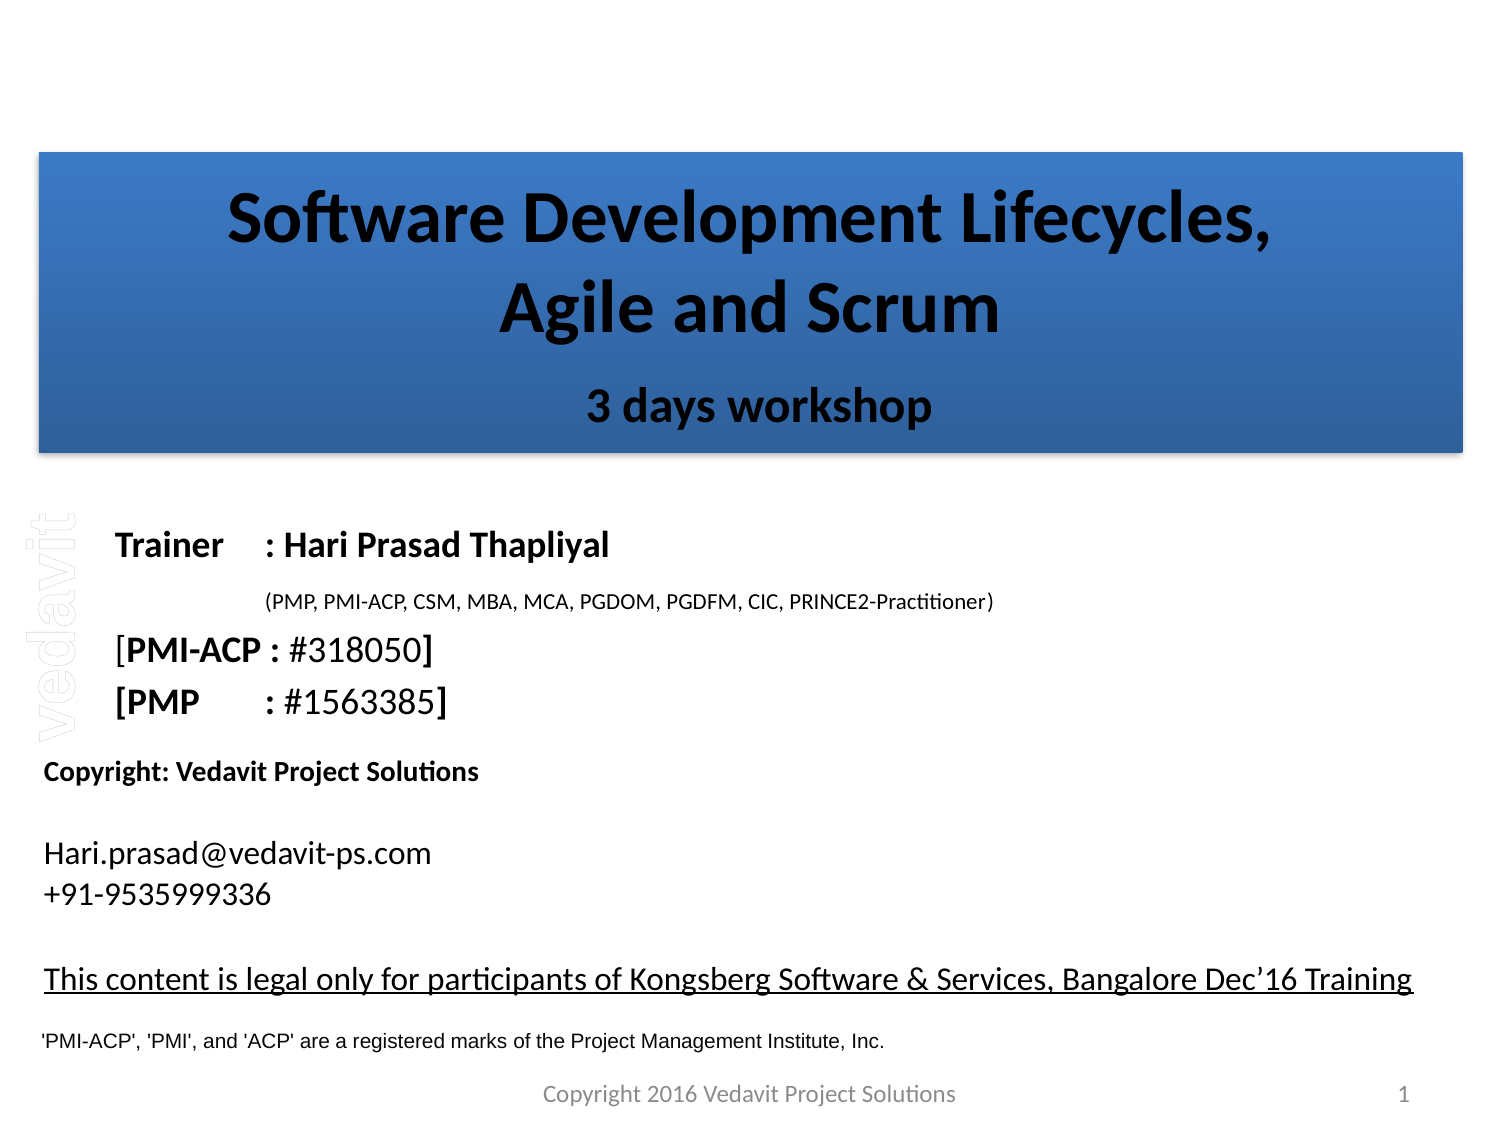

Software Development Lifecycles,
Agile and Scrum
 3 days workshop
Trainer	: Hari Prasad Thapliyal
	(PMP, PMI-ACP, CSM, MBA, MCA, PGDOM, PGDFM, CIC, PRINCE2-Practitioner)
[PMI-ACP : #318050]
[PMP 	: #1563385]
Copyright: Vedavit Project Solutions

Hari.prasad@vedavit-ps.com
+91-9535999336

This content is legal only for participants of Kongsberg Software & Services, Bangalore Dec’16 Training
'PMI-ACP', 'PMI', and 'ACP' are a registered marks of the Project Management Institute, Inc.
'PMI-ACP', 'PMI', and 'ACP' are a registered marks of the Project Management Institute, Inc.
Copyright 2016 Vedavit Project Solutions
1